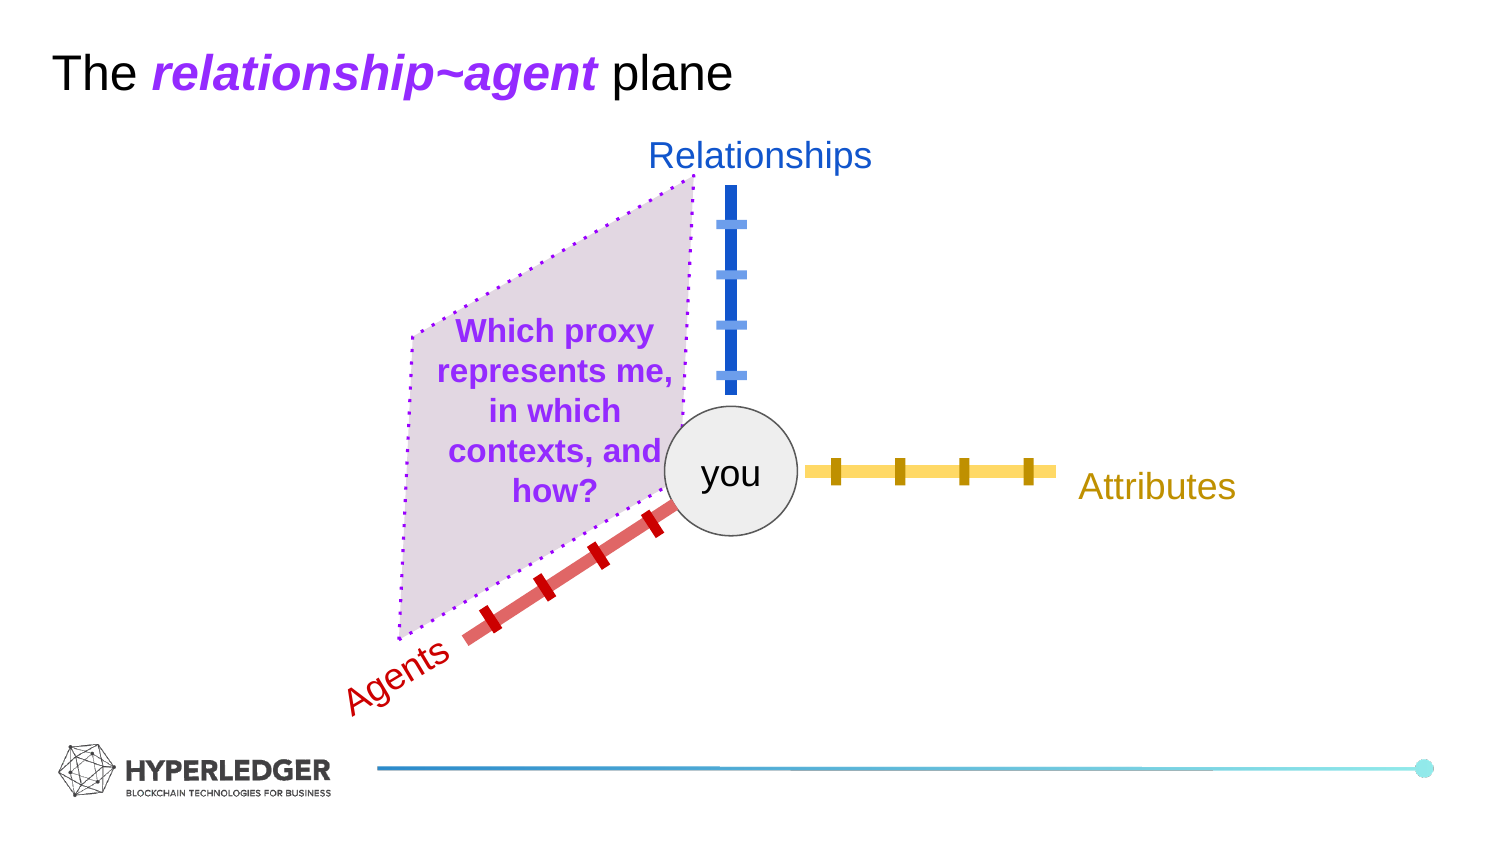

The relationship~agent plane
Relationships

you
Attributes

Agents

Which proxy represents me,
in which contexts, and how?